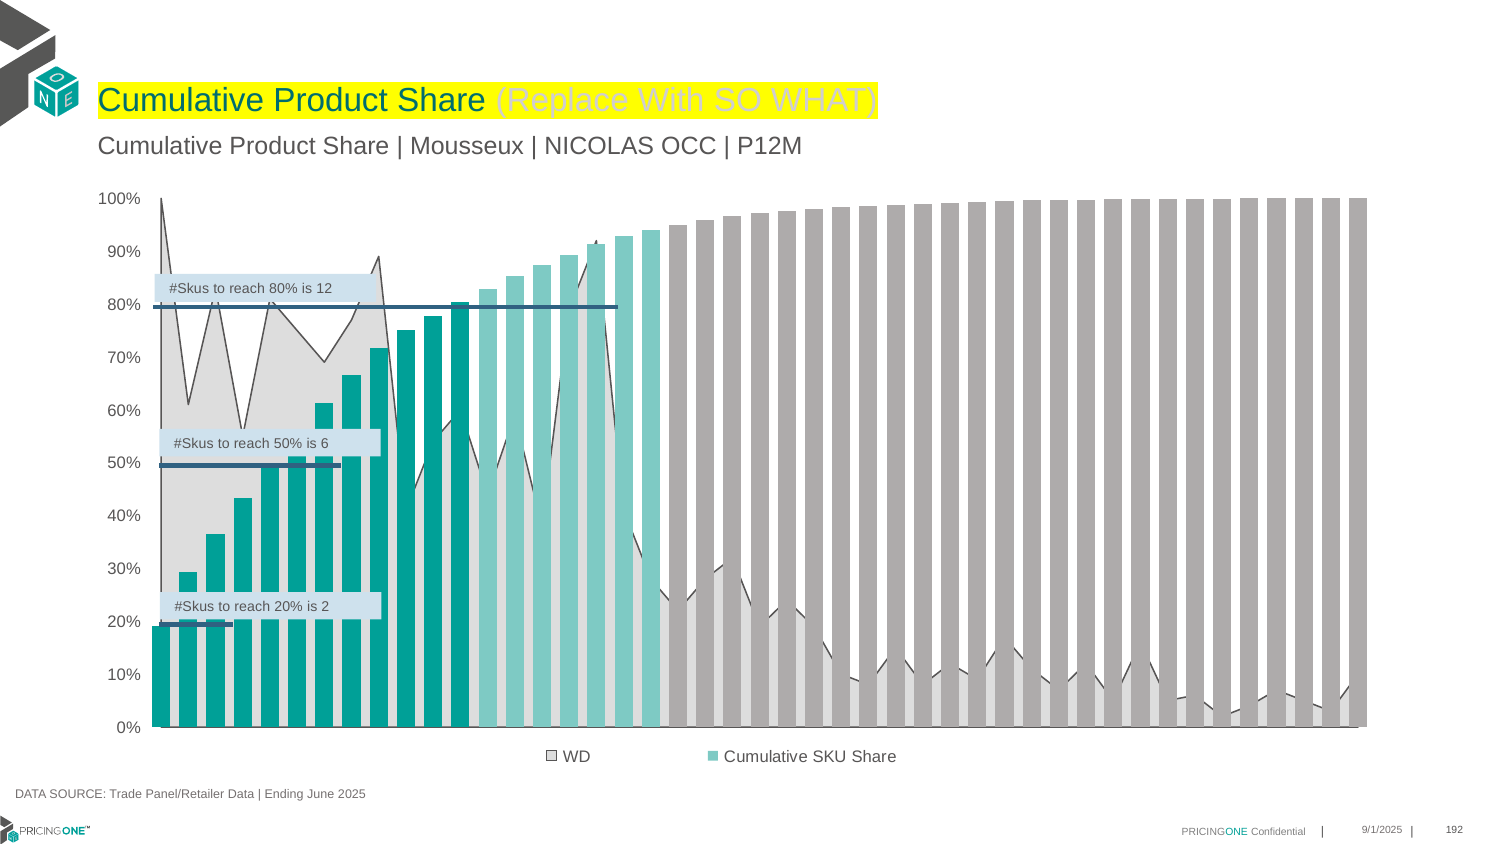

# Cumulative Product Share (Replace With SO WHAT)
Cumulative Product Share | Mousseux | NICOLAS OCC | P12M

### Chart

| Category | WD | Cumulative SKU Share |
|---|---|---|
| All Others | 1.0 | 0.19166823751178133 |
| All Others | 0.61 | 0.2939773798303487 |
| Patriarche | 0.83 | 0.36475023562676717 |
| All Others | 0.55 | 0.4336946277097078 |
| Chateau Mon | 0.81 | 0.49769085768143256 |
| Bouvet-Ladu | 0.75 | 0.5588689915174363 |
| Bottega | 0.69 | 0.6134213006597549 |
| Savian | 0.77 | 0.6659849198868991 |
| Mure | 0.89 | 0.7175683317624881 |
| De Chanceny | 0.41 | 0.7503864278982092 |
| Kriter | 0.54 | 0.7777191328934967 |
| Patriarche | 0.6 | 0.8041847313854854 |
| All Others | 0.44 | 0.8289915174363808 |
| All Others | 0.59 | 0.8523562676720076 |
| All Others | 0.38 | 0.8731385485391141 |
| All Others | 0.79 | 0.8935155513666353 |
| Contarini | 0.92 | 0.9137888784165882 |
| Bottega | 0.41 | 0.9289443920829407 |
| Cru La Maqu | 0.28 | 0.9399622997172479 |
| All Others | 0.22 | 0.9500188501413761 |
| All Others | 0.28 | 0.9594439208294062 |
| All Others | 0.32 | 0.9666069745523092 |
| Bouvet-Ladu | 0.19 | 0.9712629594721961 |
| Contarini | 0.24 | 0.9753534401508012 |
| All Others | 0.19 | 0.979368520263902 |
| All Others | 0.1 | 0.9830725730442978 |
| Bouvet-Ladu | 0.08 | 0.9854005655042413 |
| All Others | 0.15 | 0.9875400565504241 |
| Bouvet-Ladu | 0.08 | 0.9895664467483506 |
| Bouvet-Ladu | 0.12 | 0.9914514608859566 |
| Celene | 0.09 | 0.9932139491046182 |
| Celene | 0.17 | 0.9948916116870876 |
| All Others | 0.11 | 0.9961451460885956 |
| Bouvet-Ladu | 0.07 | 0.9967766258246936 |
| All Others | 0.12 | 0.9973421300659754 |
| Bottega | 0.05 | 0.9979076343072572 |
| All Others | 0.16 | 0.9983977379830348 |
| All Others | 0.05 | 0.998774740810556 |
| All Others | 0.06 | 0.9991328934967011 |
| Bottega | 0.02 | 0.99942507068803 |
| Bouvet-Ladu | 0.04 | 0.9996041470311026 |
| All Others | 0.07 | 0.9997643732327991 |
| All Others | 0.05 | 0.9998491988689914 |
| Jaillance | 0.03 | 0.9999340245051836 |
| Bottega | 0.1 | 0.9999999999999999 |
#Skus to reach 80% is 12
#Skus to reach 50% is 6
#Skus to reach 20% is 2
DATA SOURCE: Trade Panel/Retailer Data | Ending June 2025

9/1/2025
192